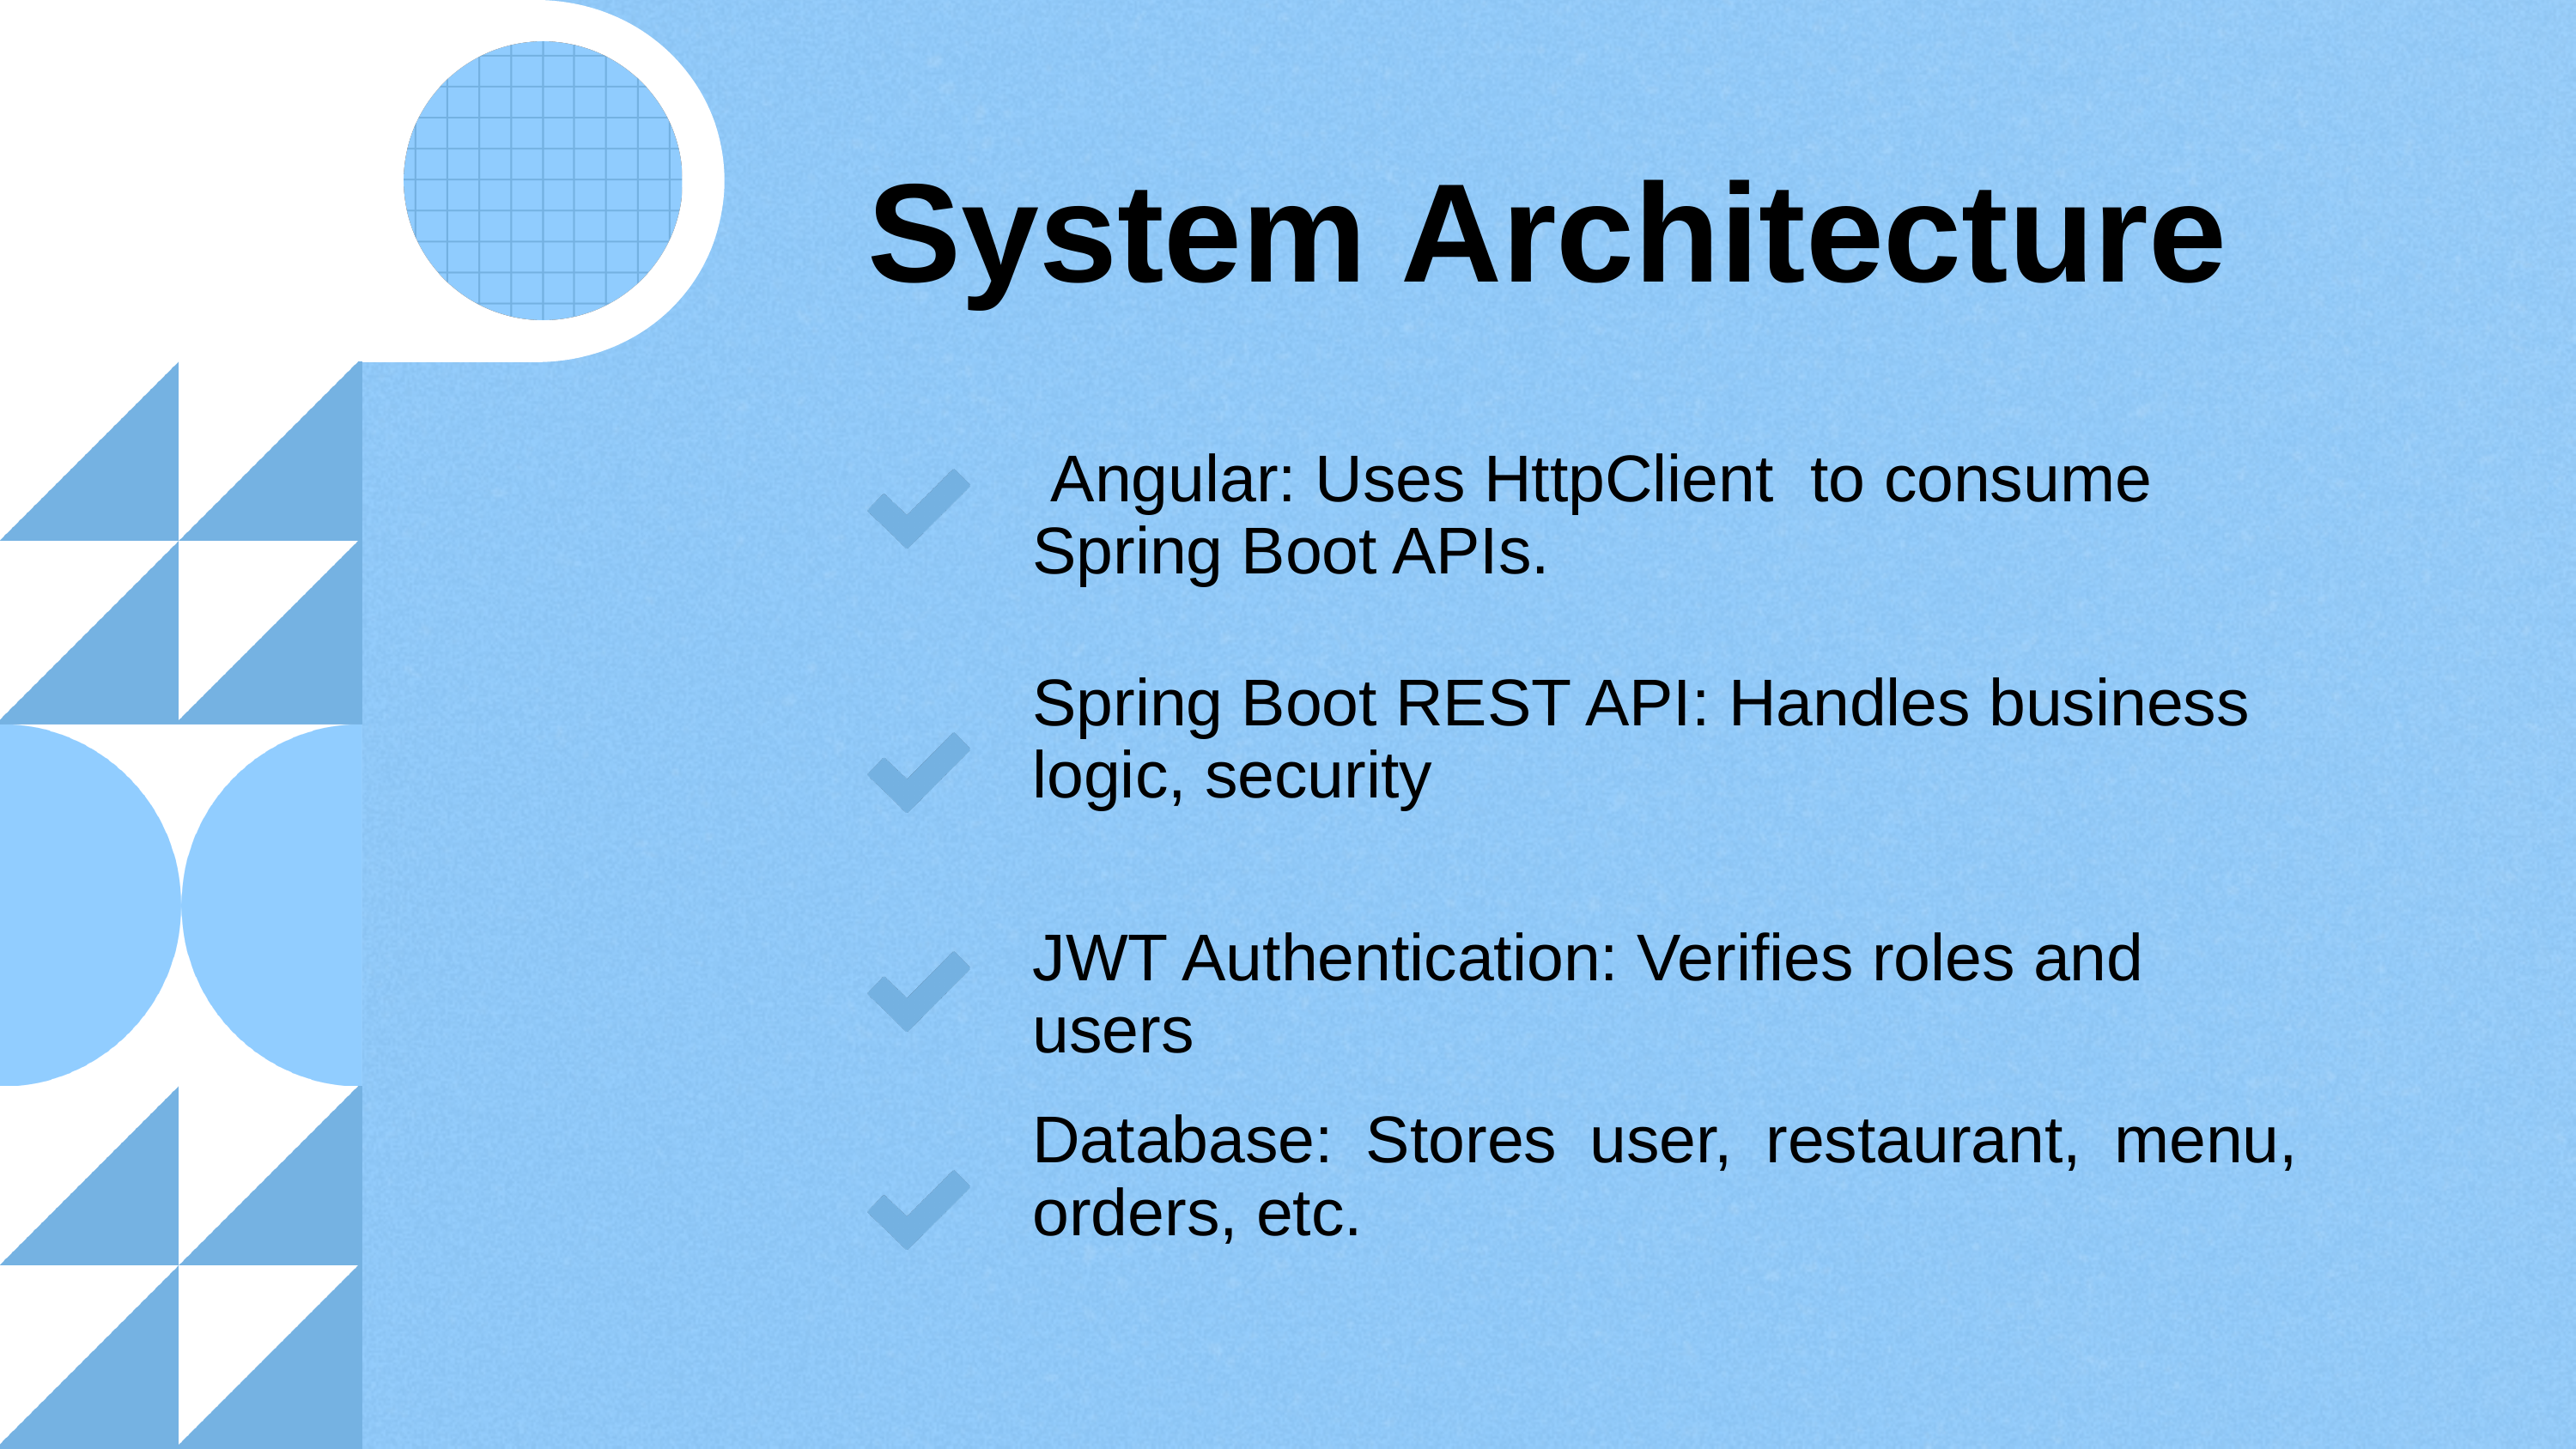

System Architecture

 Angular: Uses HttpClient  to consume Spring Boot APIs.

Spring Boot REST API: Handles business logic, security

JWT Authentication: Verifies roles and users

Database: Stores user, restaurant, menu, orders, etc.